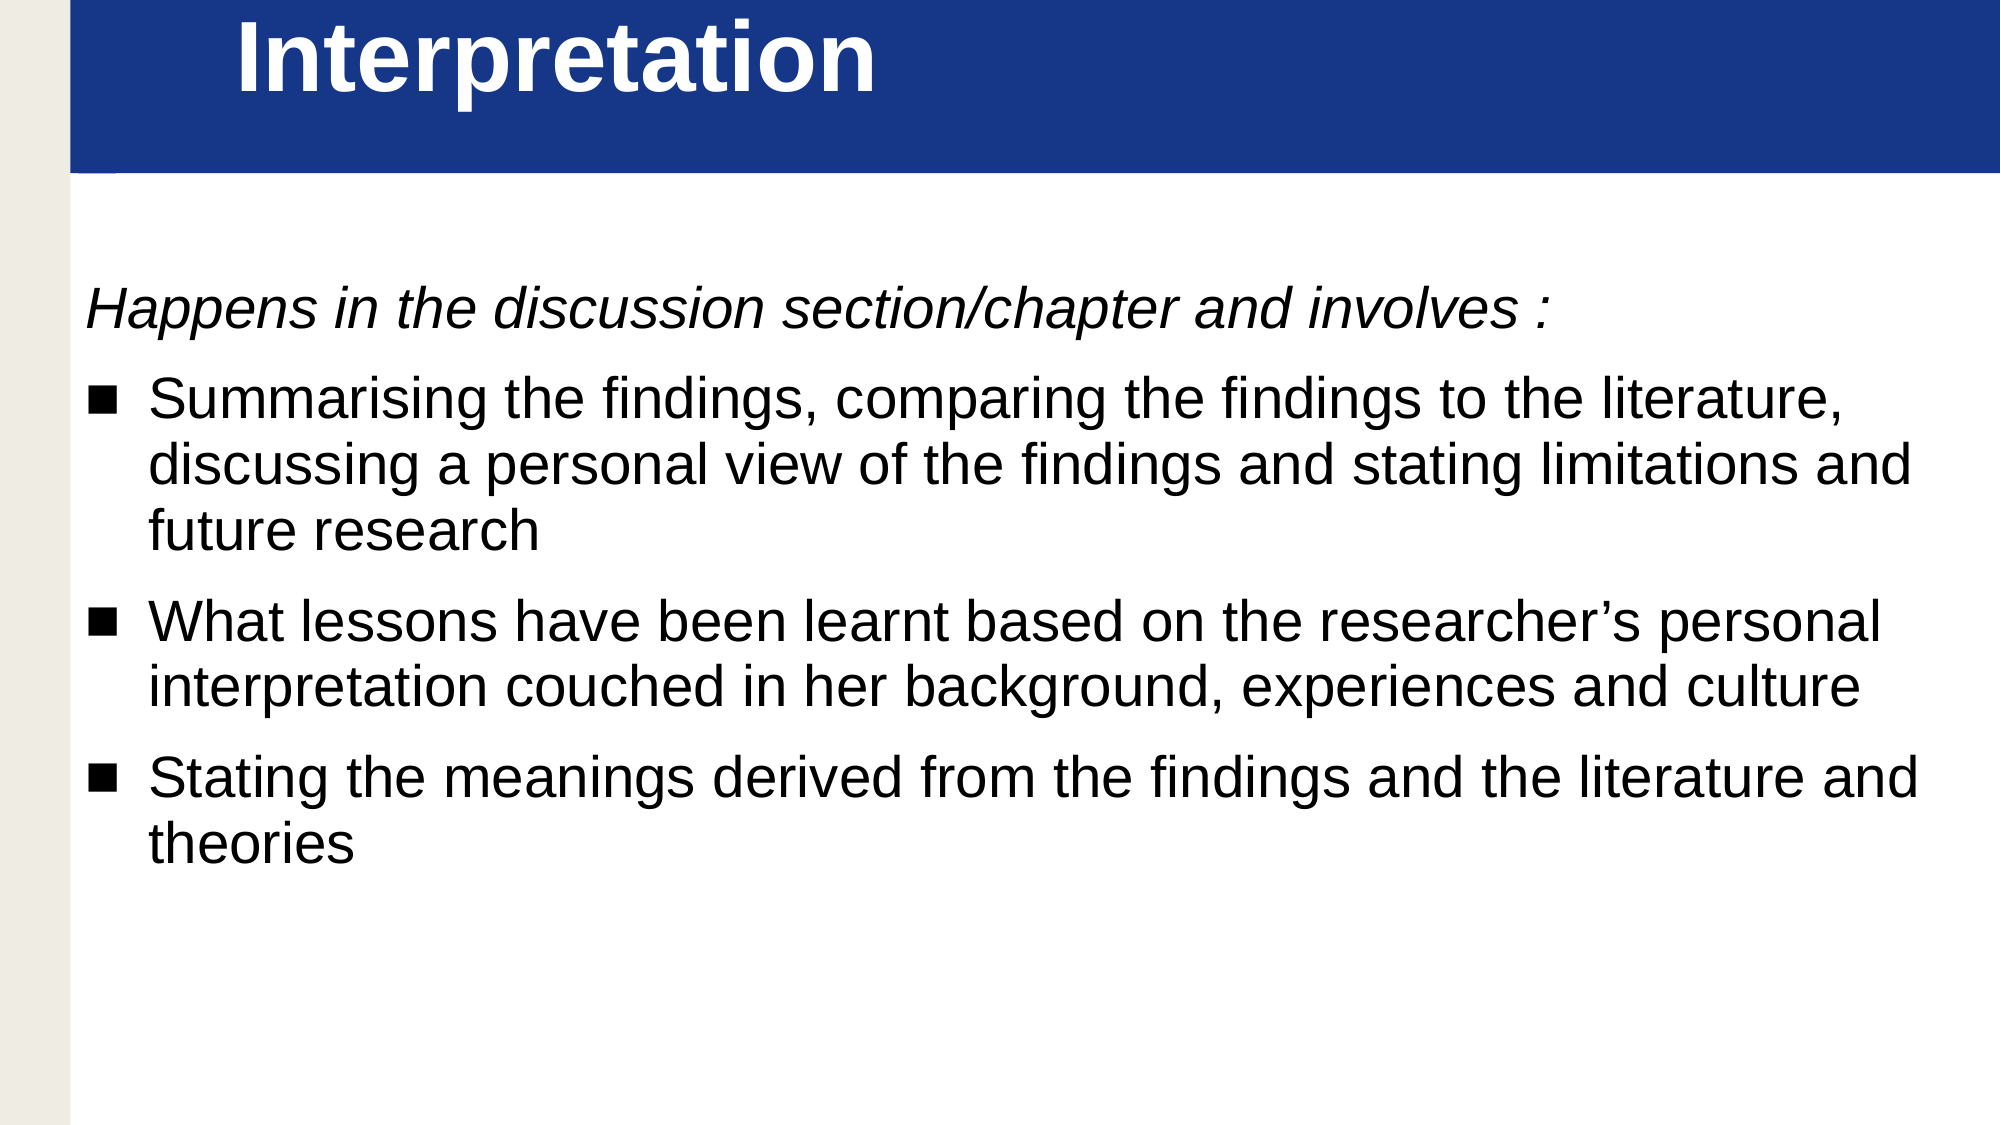

# Interpretation

Happens in the discussion section/chapter and involves :
Summarising the findings, comparing the findings to the literature, discussing a personal view of the findings and stating limitations and future research
What lessons have been learnt based on the researcher’s personal interpretation couched in her background, experiences and culture
Stating the meanings derived from the findings and the literature and theories